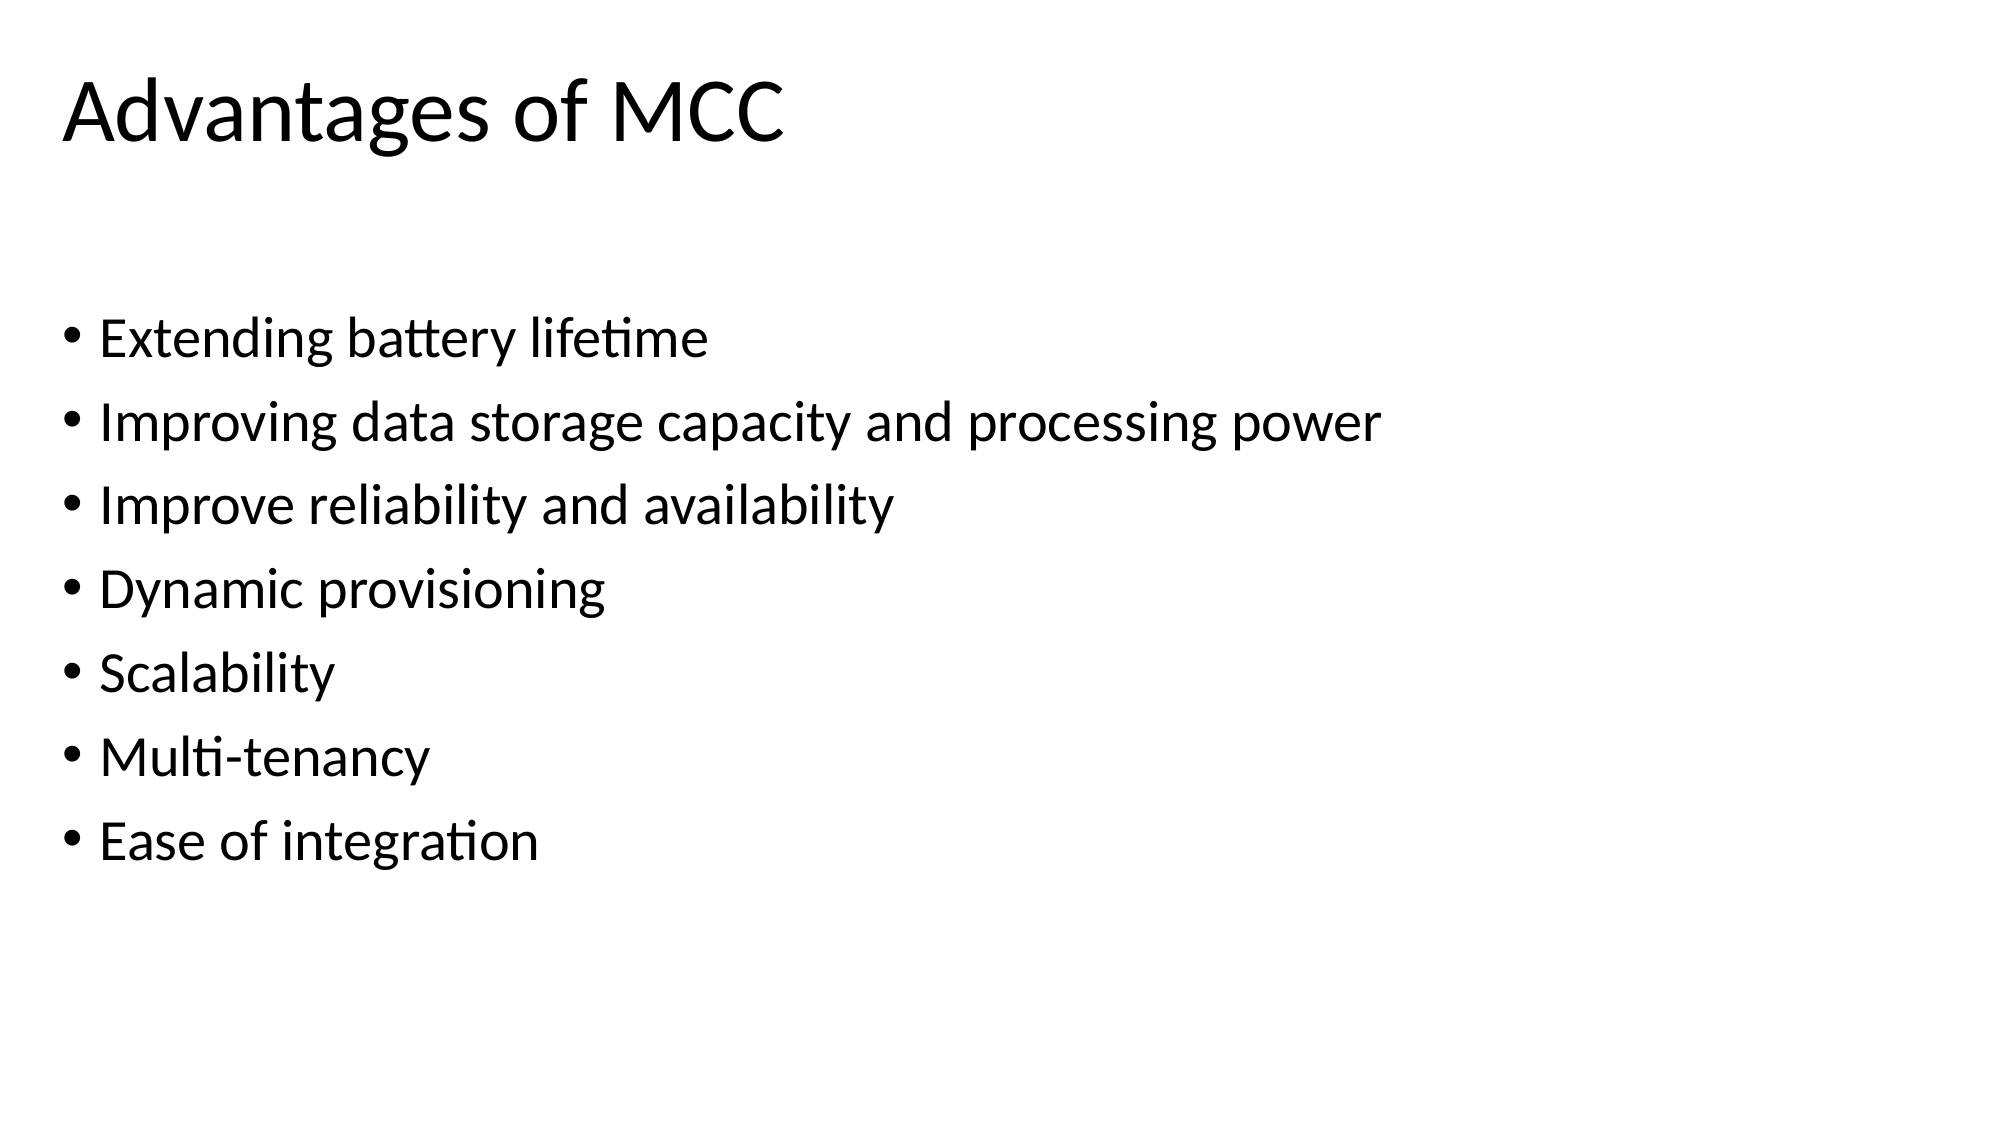

# Advantages of MCC
Extending battery lifetime
Improving data storage capacity and processing power
Improve reliability and availability
Dynamic provisioning
Scalability
Multi-tenancy
Ease of integration